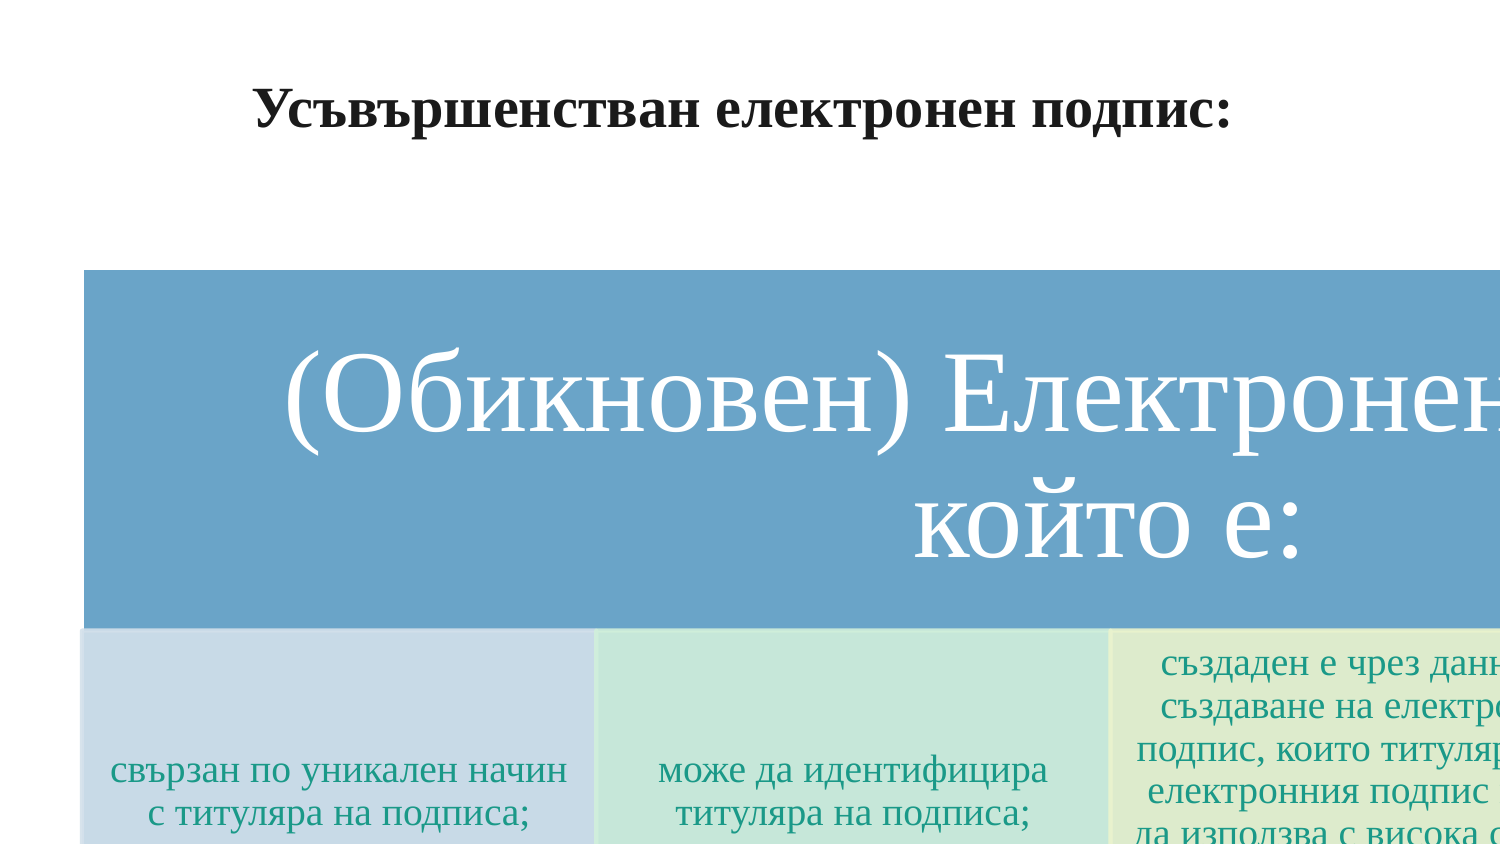

# Усъвършенстван електронен подпис:
(Обикновен) Електронен подпис, който е:
свързан по уникален начин с титуляра на подписа;
може да идентифицира титуляра на подписа;
създаден е чрез данни за създаване на електронен подпис, които титулярът на електронния подпис може да използва с висока степен на доверие и единствено под свой контрол;
свързан е с данните, които са подписани с него, по начин, позволяващ да бъде открита всяка последваща промяна в тях.